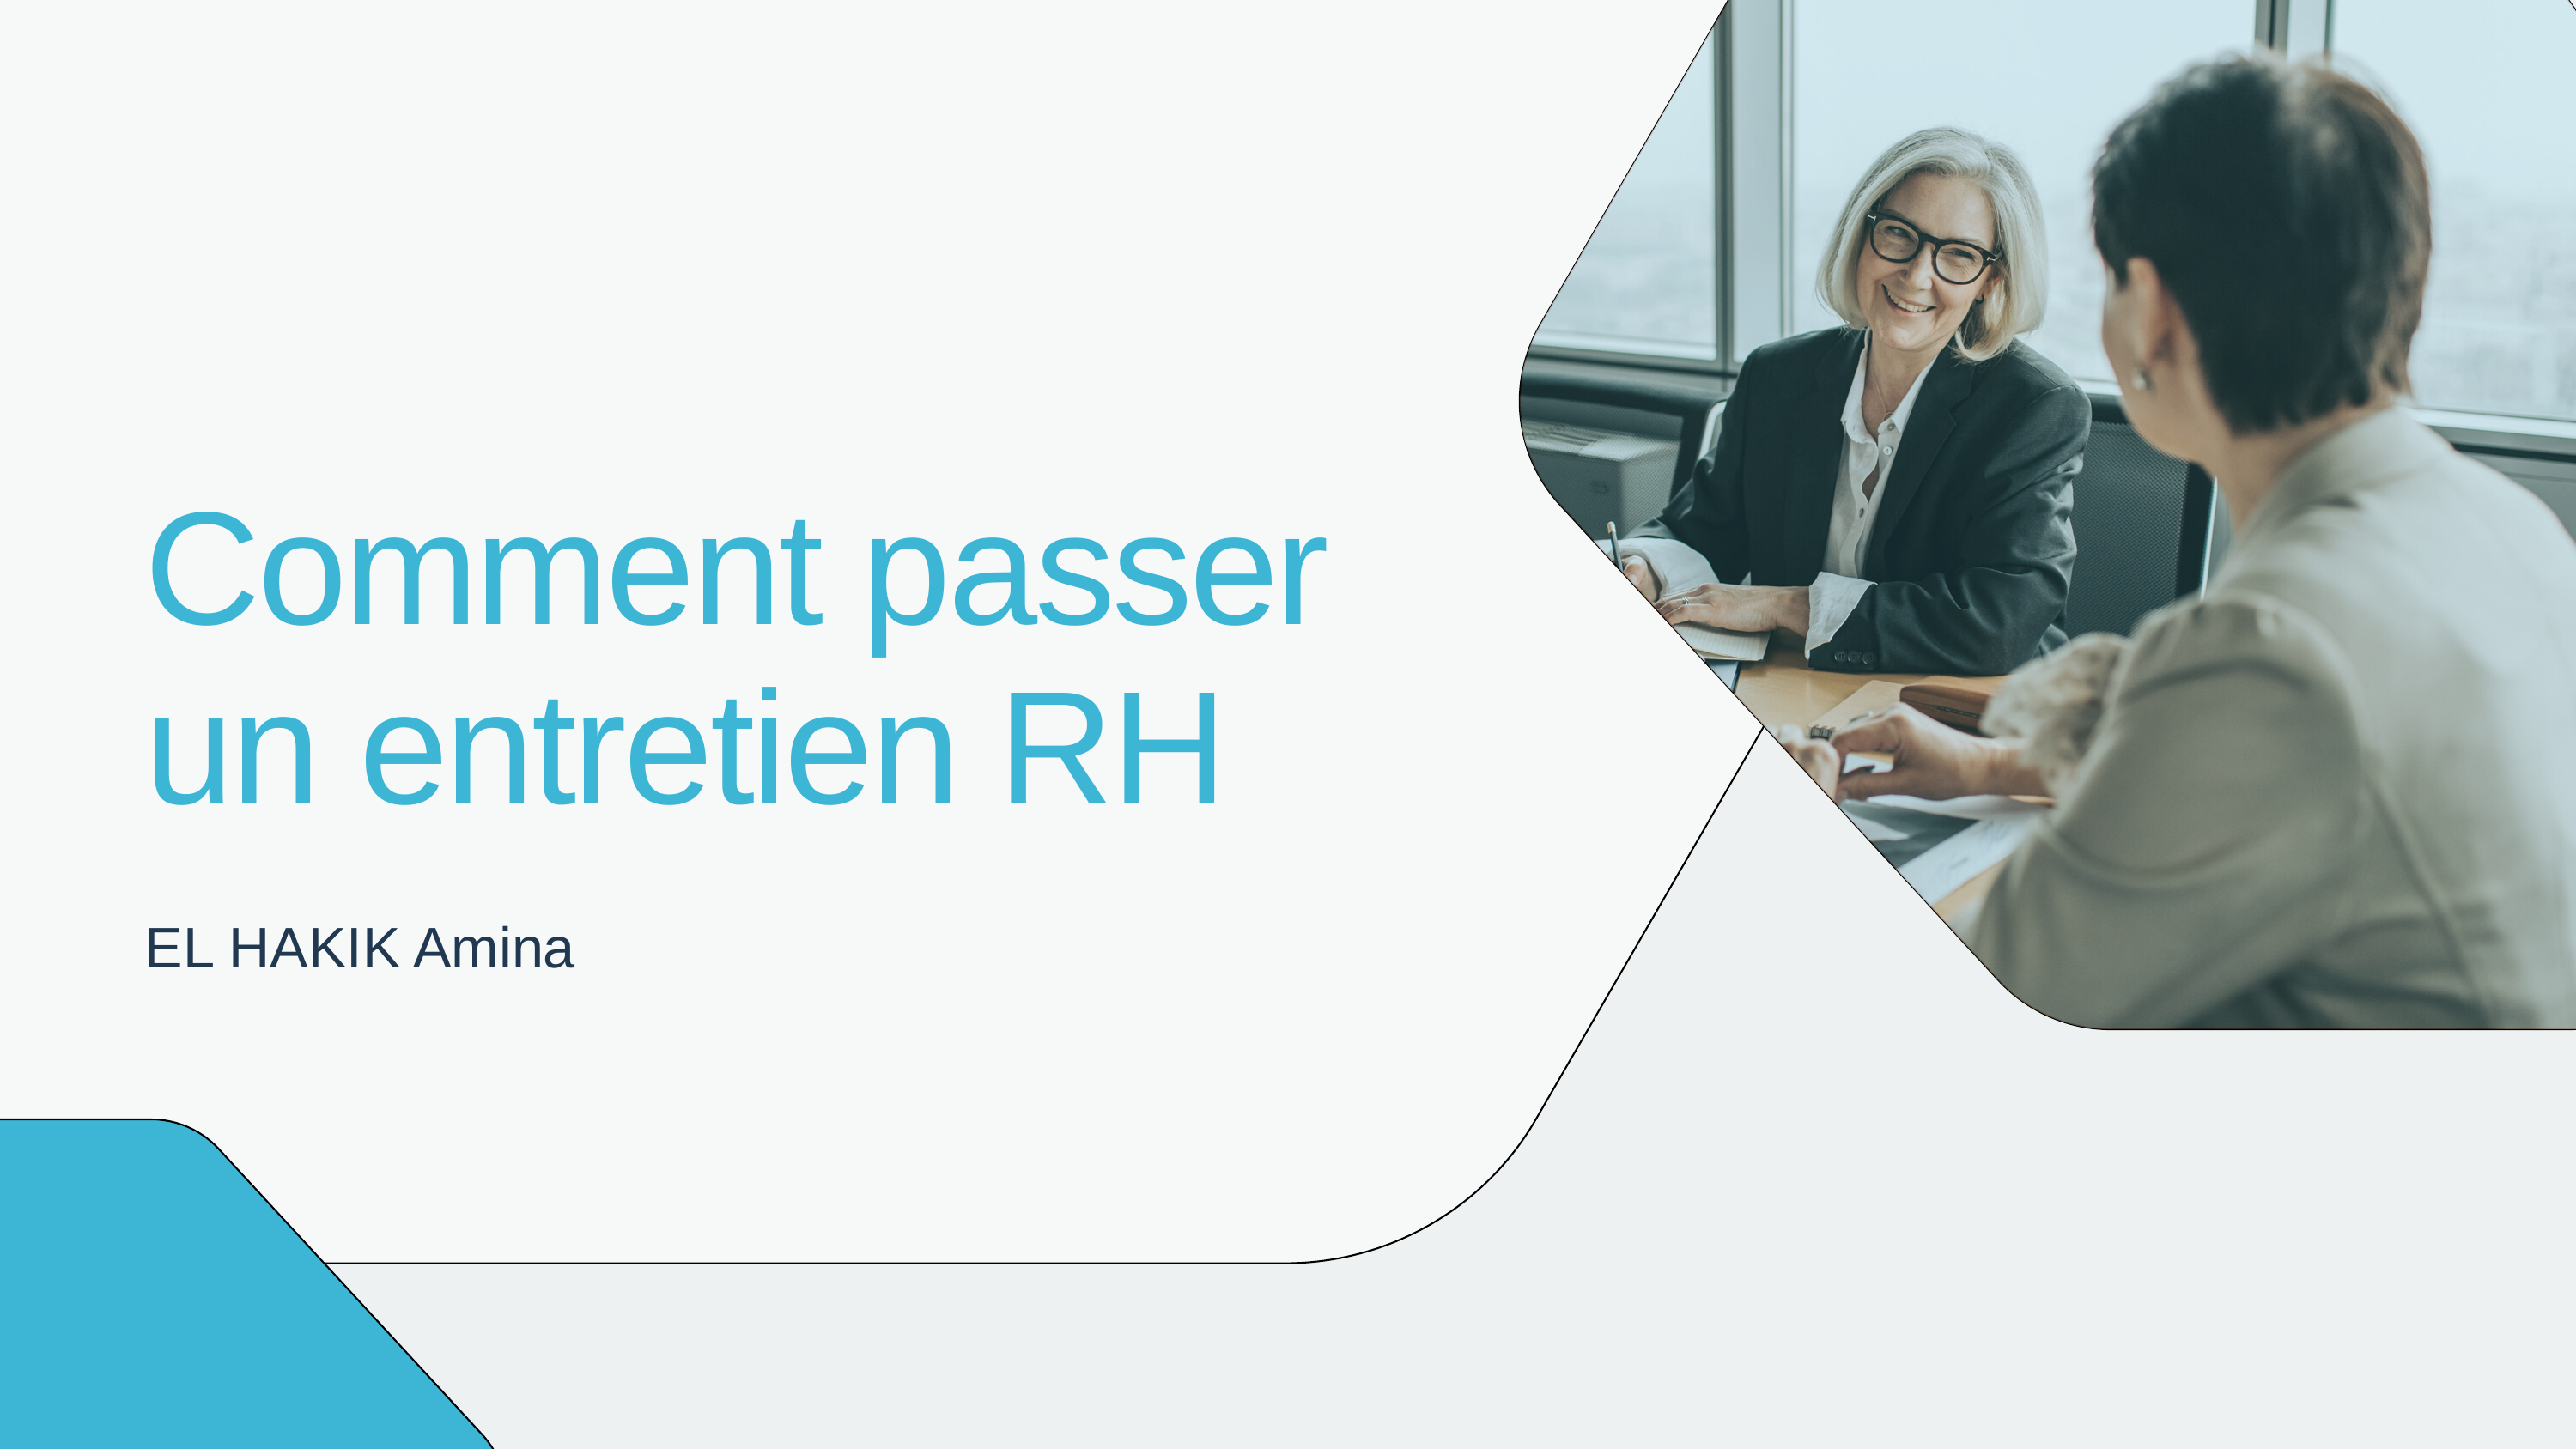

Comment passer un entretien RH
EL HAKIK Amina